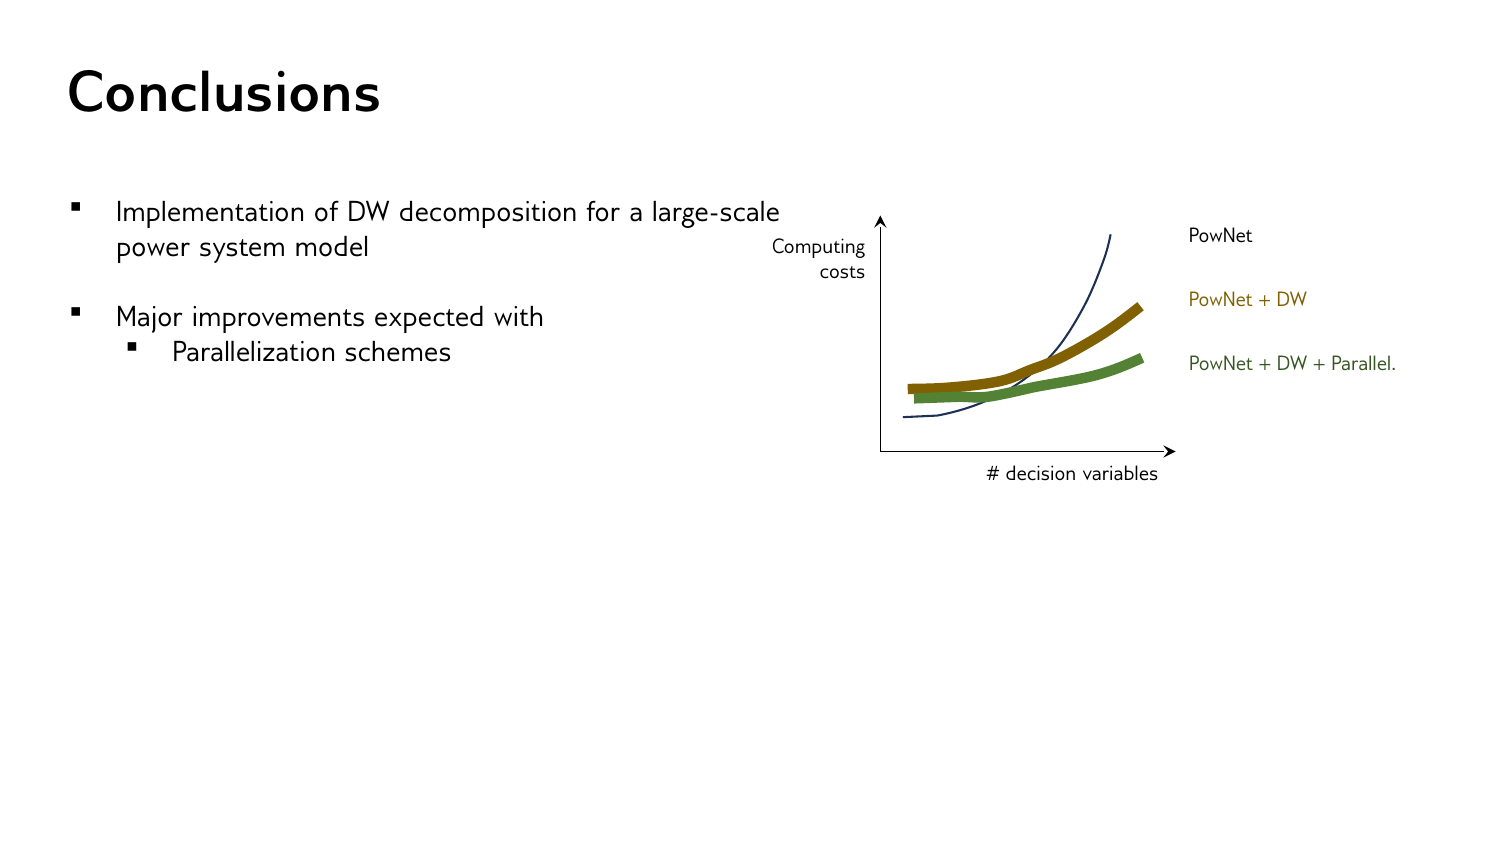

Conclusions
Implementation of DW decomposition for a large-scale power system model

Major improvements expected with
Parallelization schemes

PowNet
Computing costs

PowNet + DW

PowNet + DW + Parallel.

# decision variables